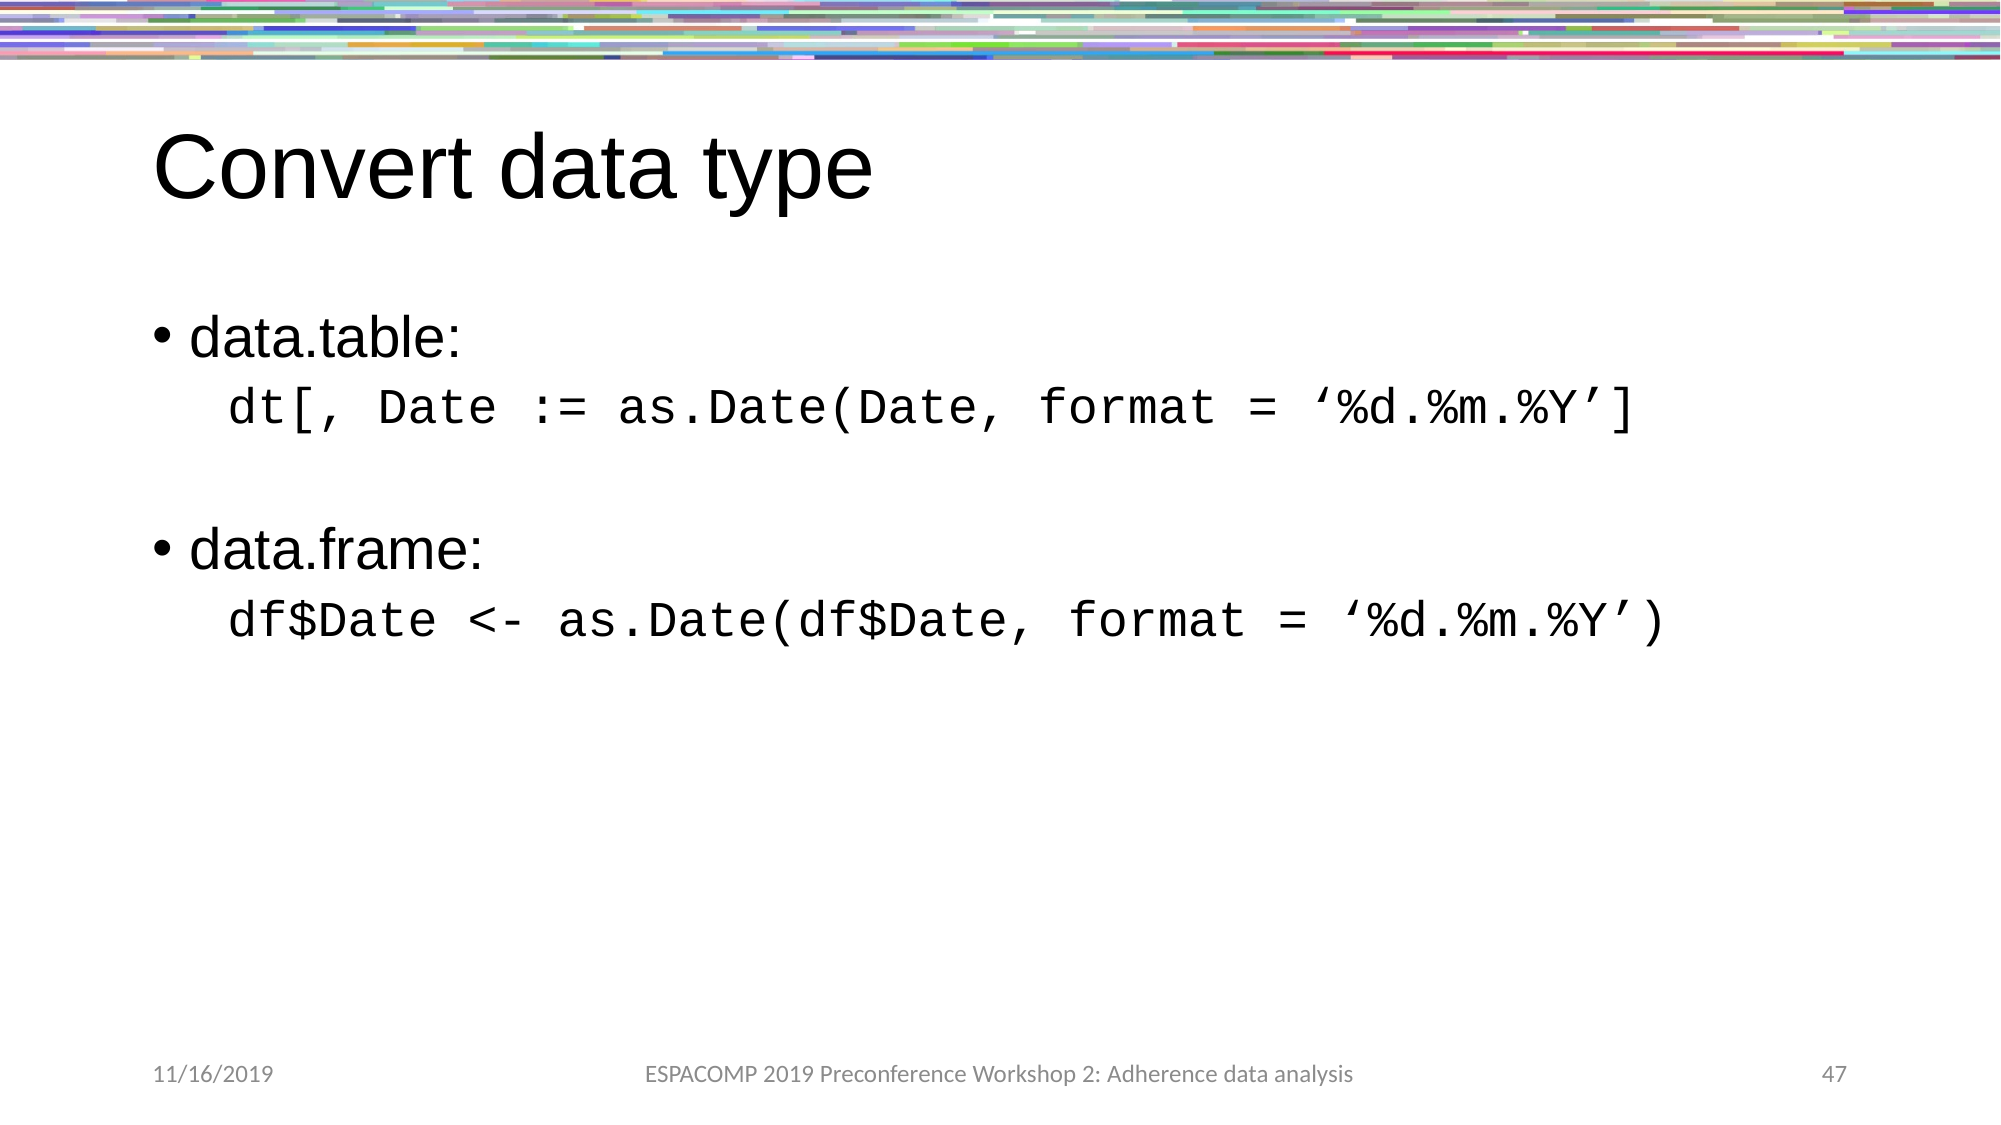

# Convert data type
data.table:
dt[, Date := as.Date(Date, format = ‘%d.%m.%Y’]

data.frame:
df$Date <- as.Date(df$Date, format = ‘%d.%m.%Y’)
11/16/2019
ESPACOMP 2019 Preconference Workshop 2: Adherence data analysis
47